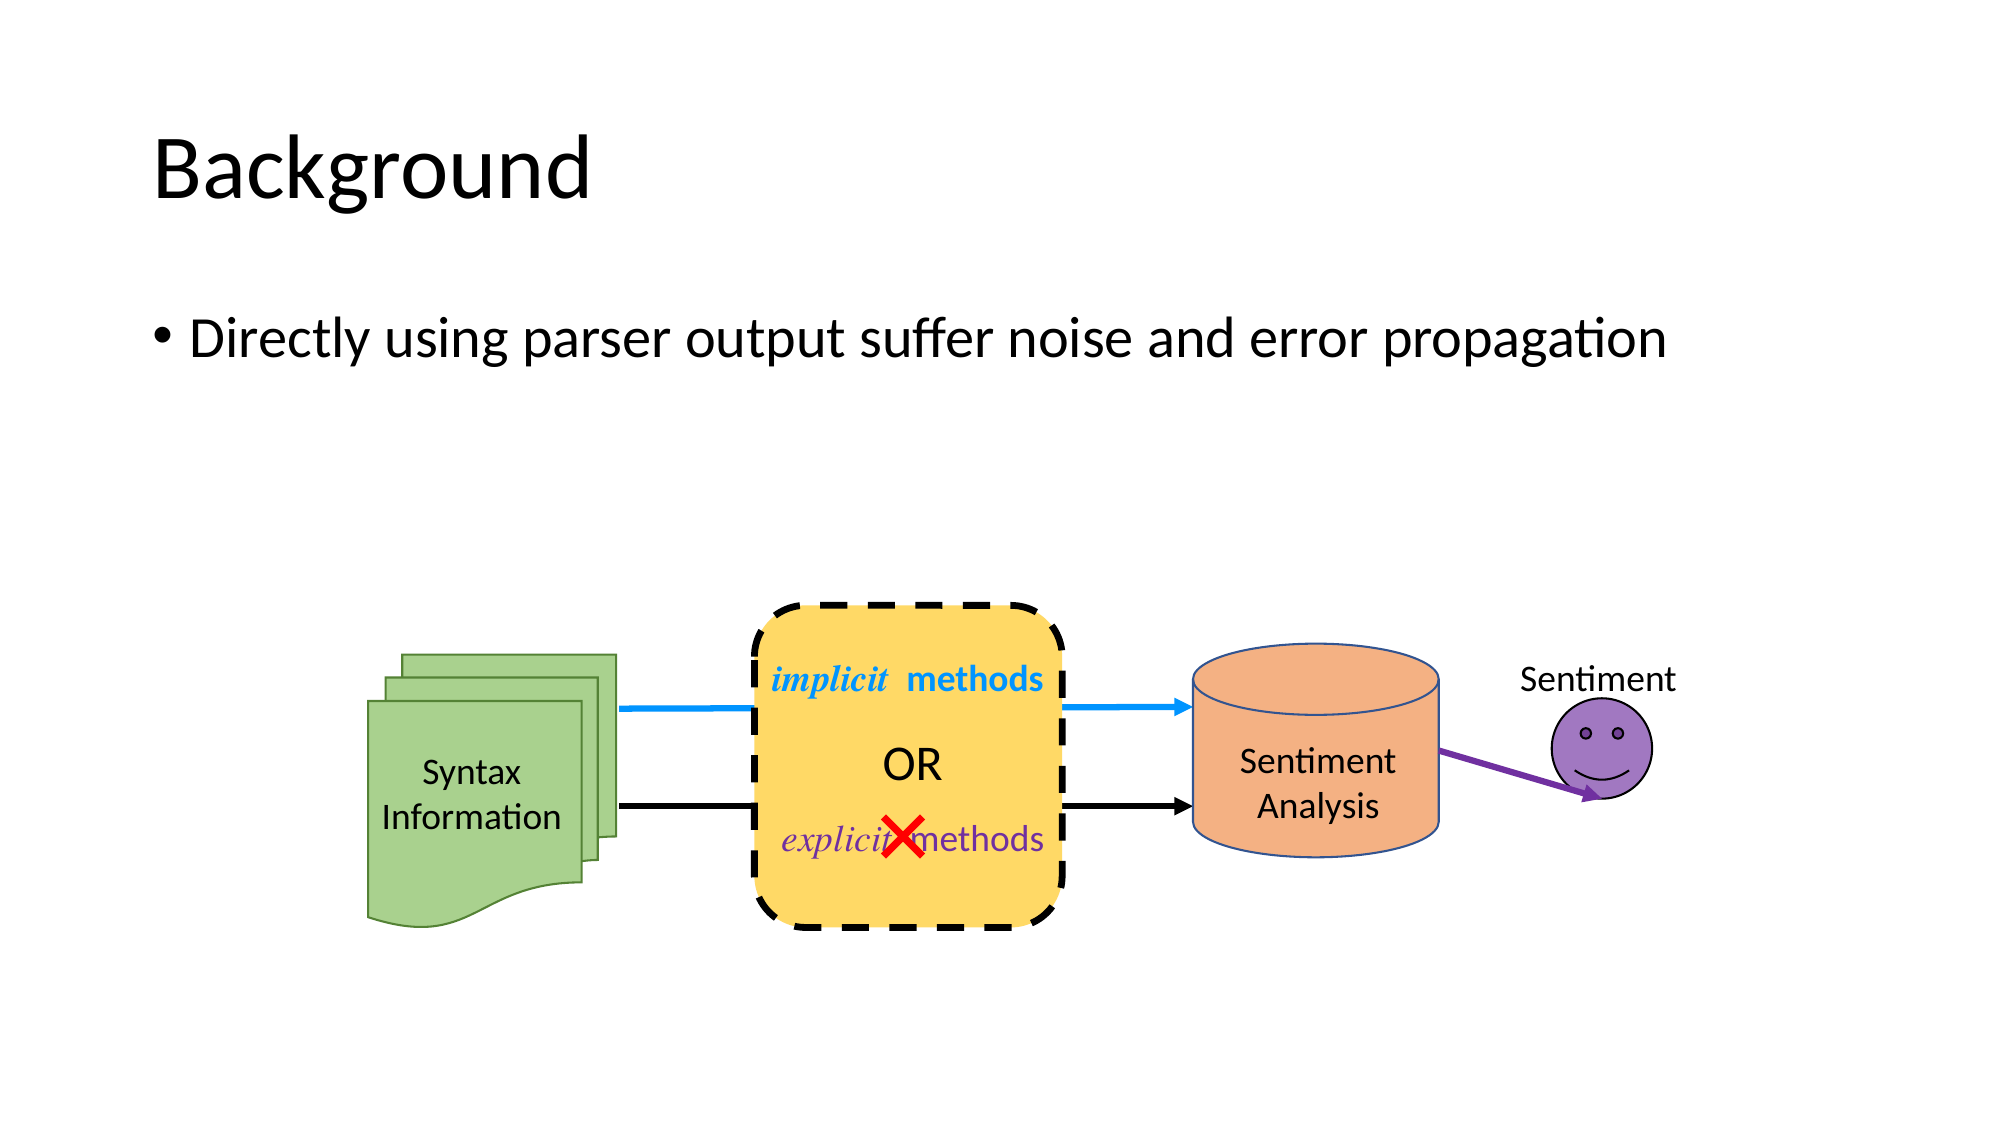

# Background
Directly using parser output suffer noise and error propagation

 implicit  methods
Sentiment

OR
Sentiment
Analysis
Syntax
Information
explicit  methods